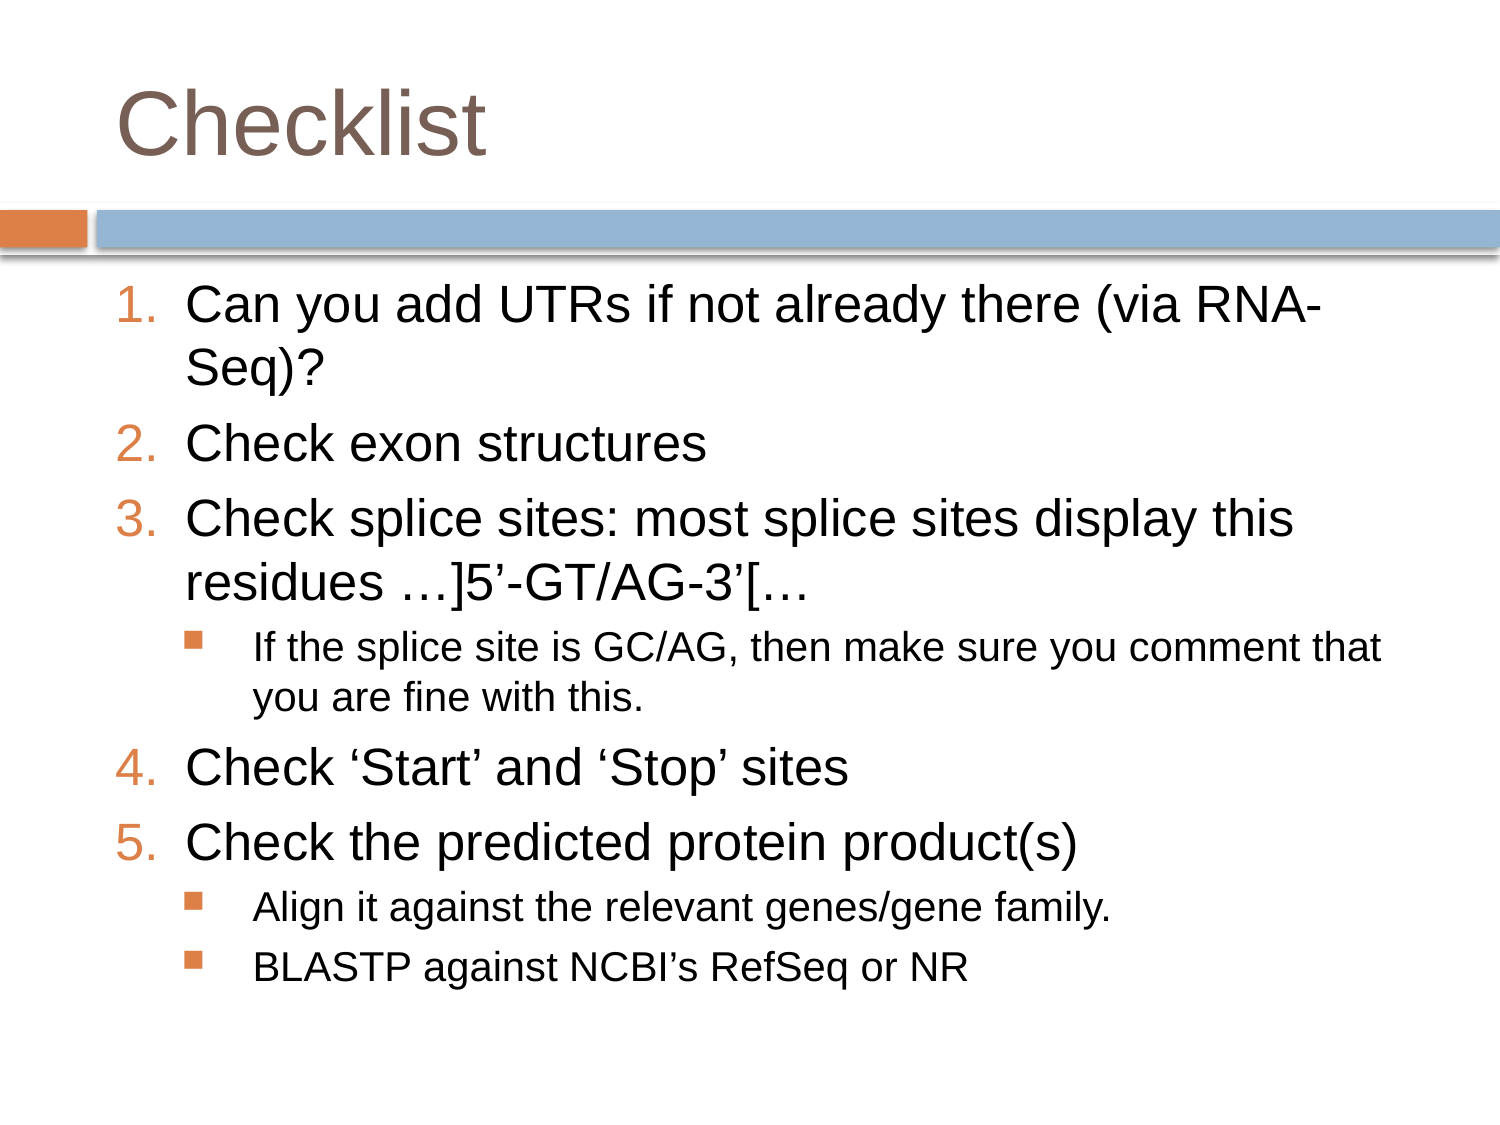

# Checklist
Can you add UTRs if not already there (via RNA-Seq)?
Check exon structures
Check splice sites: most splice sites display this residues …]5’-GT/AG-3’[…
If the splice site is GC/AG, then make sure you comment that you are fine with this.
Check ‘Start’ and ‘Stop’ sites
Check the predicted protein product(s)
Align it against the relevant genes/gene family.
BLASTP against NCBI’s RefSeq or NR